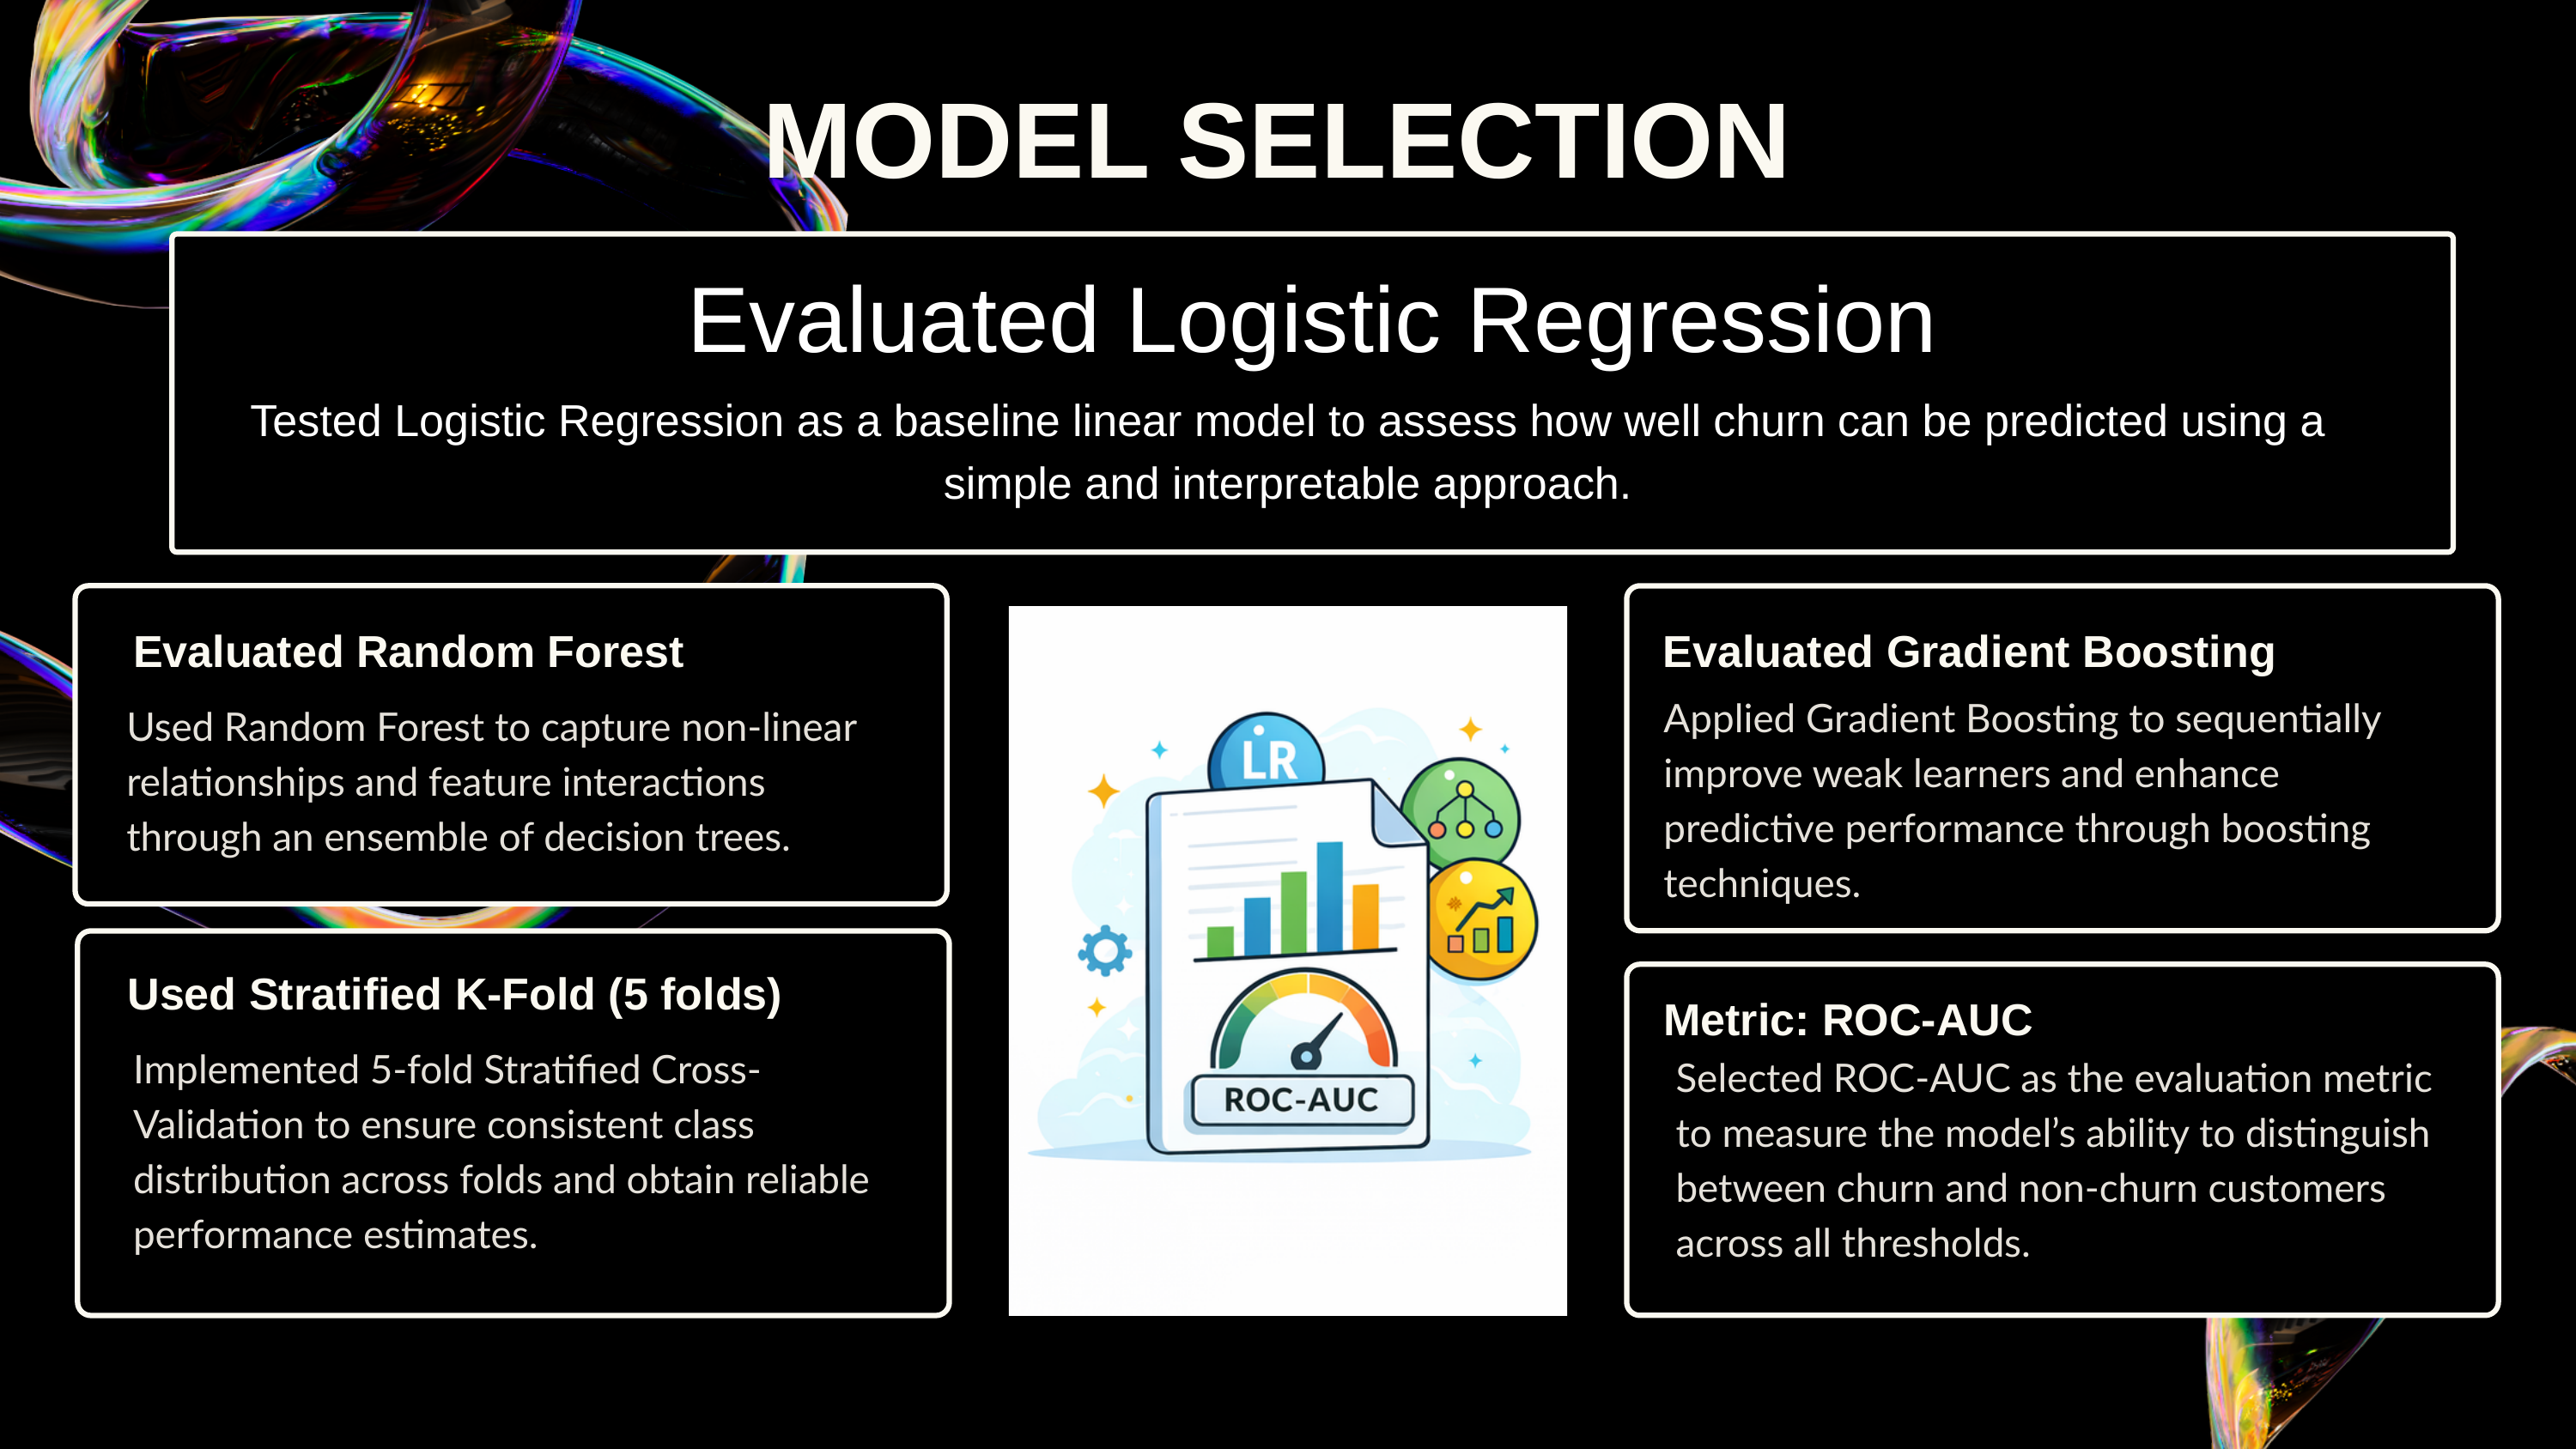

MODEL SELECTION

Evaluated Logistic Regression
Tested Logistic Regression as a baseline linear model to assess how well churn can be predicted using a simple and interpretable approach.

Evaluated Random Forest
Evaluated Gradient Boosting
Applied Gradient Boosting to sequentially improve weak learners and enhance predictive performance through boosting techniques.
Used Random Forest to capture non-linear relationships and feature interactions through an ensemble of decision trees.

Used Stratified K-Fold (5 folds)

Metric: ROC-AUC

Implemented 5-fold Stratified Cross-Validation to ensure consistent class distribution across folds and obtain reliable performance estimates.
Selected ROC-AUC as the evaluation metric to measure the model’s ability to distinguish between churn and non-churn customers across all thresholds.